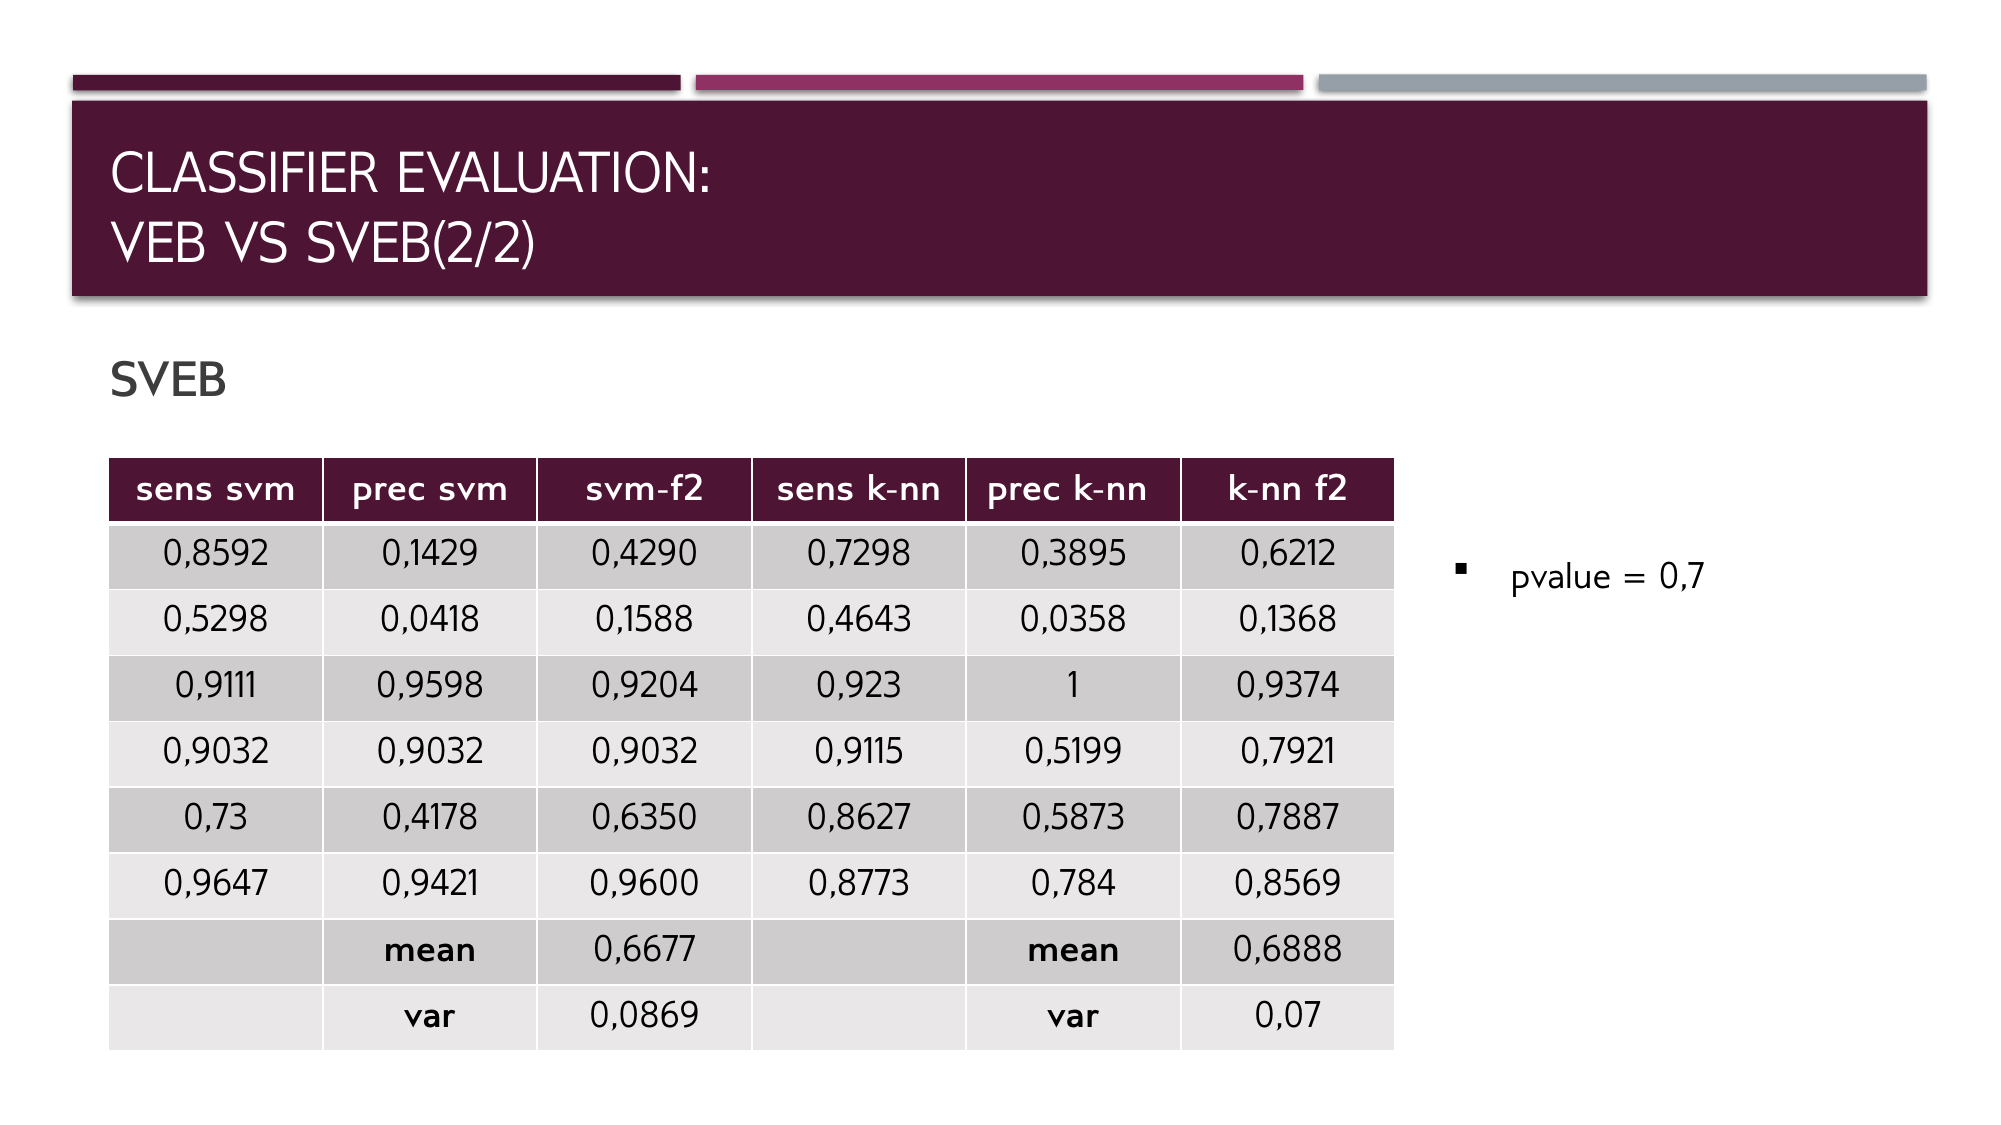

# CLASSIFIER EVALUATION: VEB vs SVEB(2/2)
SVEB
| sens svm | prec svm | svm-f2 | sens k-nn | prec k-nn | k-nn f2 |
| --- | --- | --- | --- | --- | --- |
| 0,8592 | 0,1429 | 0,4290 | 0,7298 | 0,3895 | 0,6212 |
| 0,5298 | 0,0418 | 0,1588 | 0,4643 | 0,0358 | 0,1368 |
| 0,9111 | 0,9598 | 0,9204 | 0,923 | 1 | 0,9374 |
| 0,9032 | 0,9032 | 0,9032 | 0,9115 | 0,5199 | 0,7921 |
| 0,73 | 0,4178 | 0,6350 | 0,8627 | 0,5873 | 0,7887 |
| 0,9647 | 0,9421 | 0,9600 | 0,8773 | 0,784 | 0,8569 |
|  | mean | 0,6677 |  | mean | 0,6888 |
|  | var | 0,0869 |  | var | 0,07 |
 pvalue = 0,7